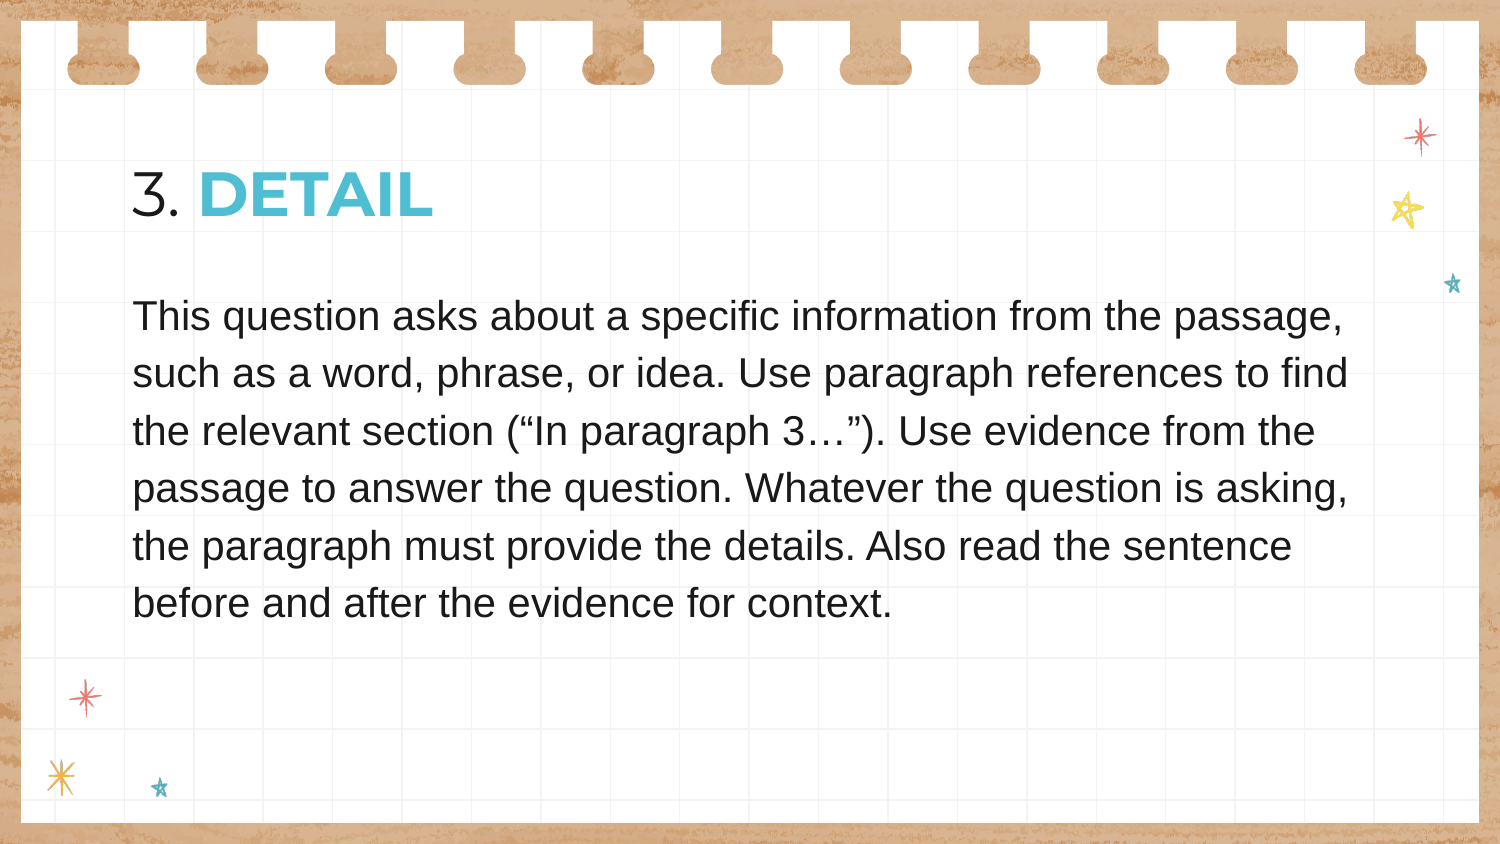

# 3. DETAIL
This question asks about a specific information from the passage, such as a word, phrase, or idea. Use paragraph references to find the relevant section (“In paragraph 3…”). Use evidence from the passage to answer the question. Whatever the question is asking, the paragraph must provide the details. Also read the sentence before and after the evidence for context.